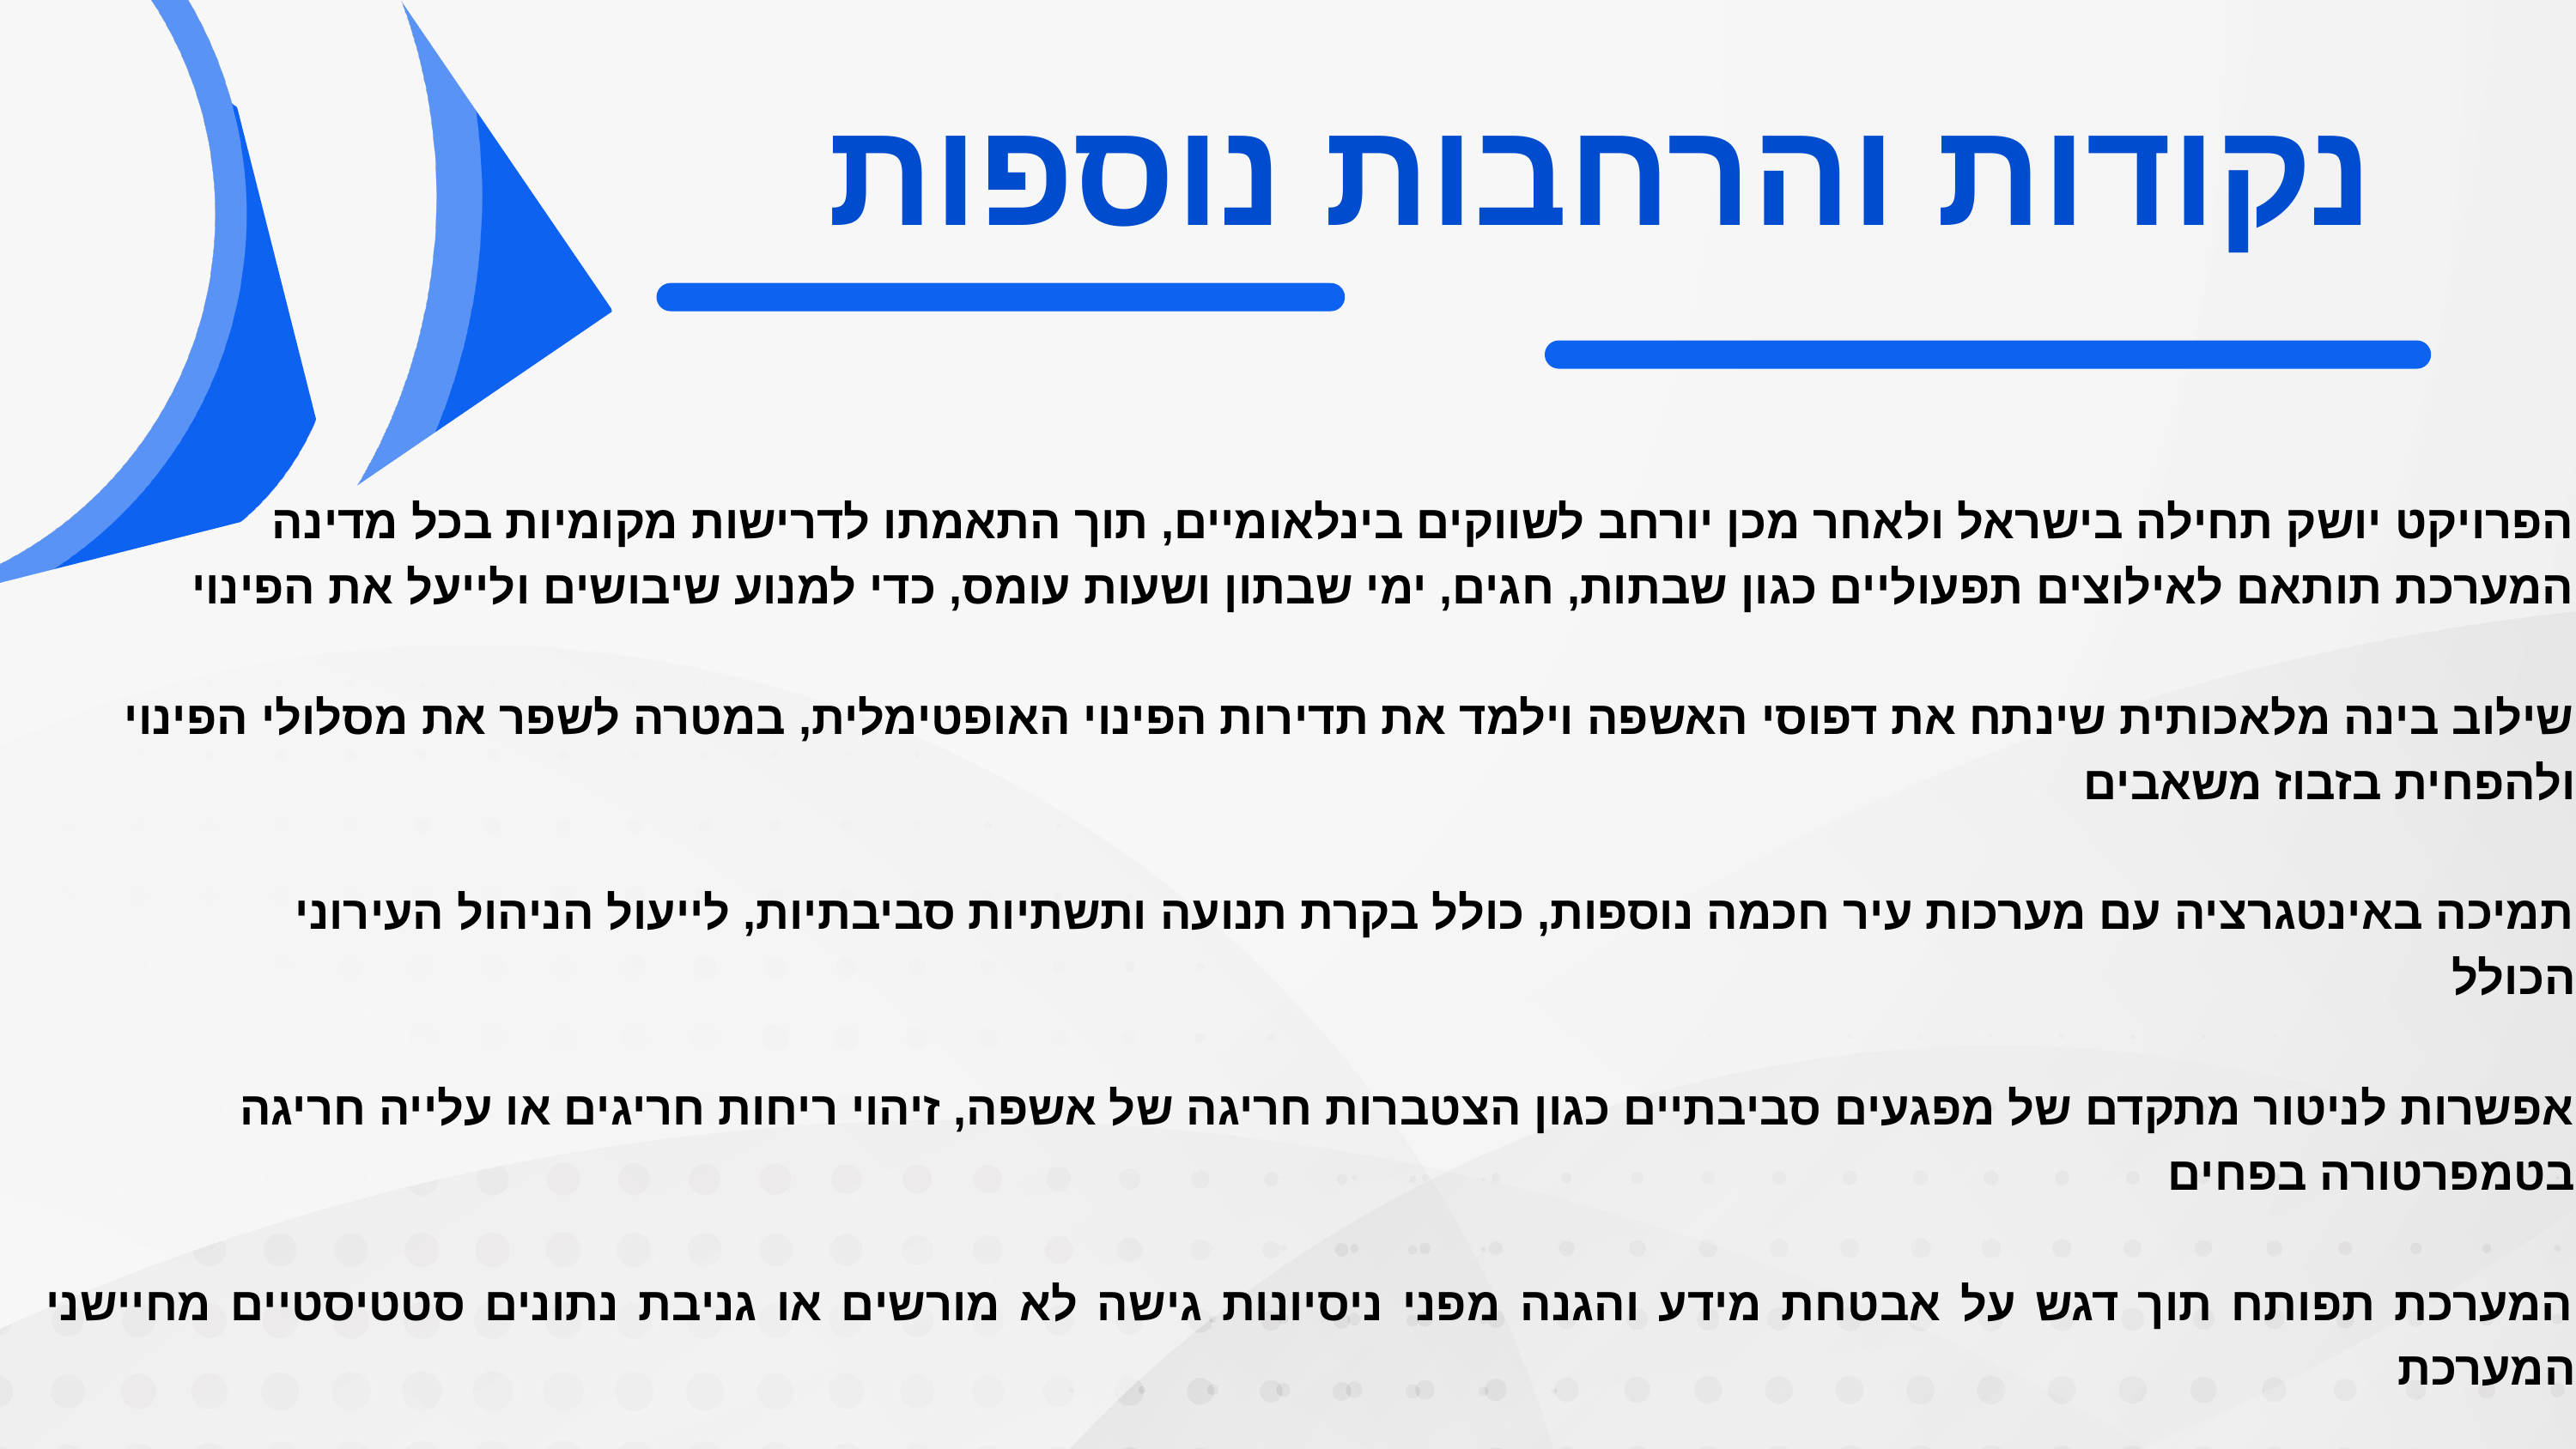

נקודות והרחבות נוספות

הפרויקט יושק תחילה בישראל ולאחר מכן יורחב לשווקים בינלאומיים, תוך התאמתו לדרישות מקומיות בכל מדינה
המערכת תותאם לאילוצים תפעוליים כגון שבתות, חגים, ימי שבתון ושעות עומס, כדי למנוע שיבושים ולייעל את הפינוי

שילוב בינה מלאכותית שינתח את דפוסי האשפה וילמד את תדירות הפינוי האופטימלית, במטרה לשפר את מסלולי הפינוי ולהפחית בזבוז משאבים

תמיכה באינטגרציה עם מערכות עיר חכמה נוספות, כולל בקרת תנועה ותשתיות סביבתיות, לייעול הניהול העירוני
 הכולל

אפשרות לניטור מתקדם של מפגעים סביבתיים כגון הצטברות חריגה של אשפה, זיהוי ריחות חריגים או עלייה חריגה בטמפרטורה בפחים

המערכת תפותח תוך דגש על אבטחת מידע והגנה מפני ניסיונות גישה לא מורשים או גניבת נתונים סטטיסטיים מחיישני המערכת